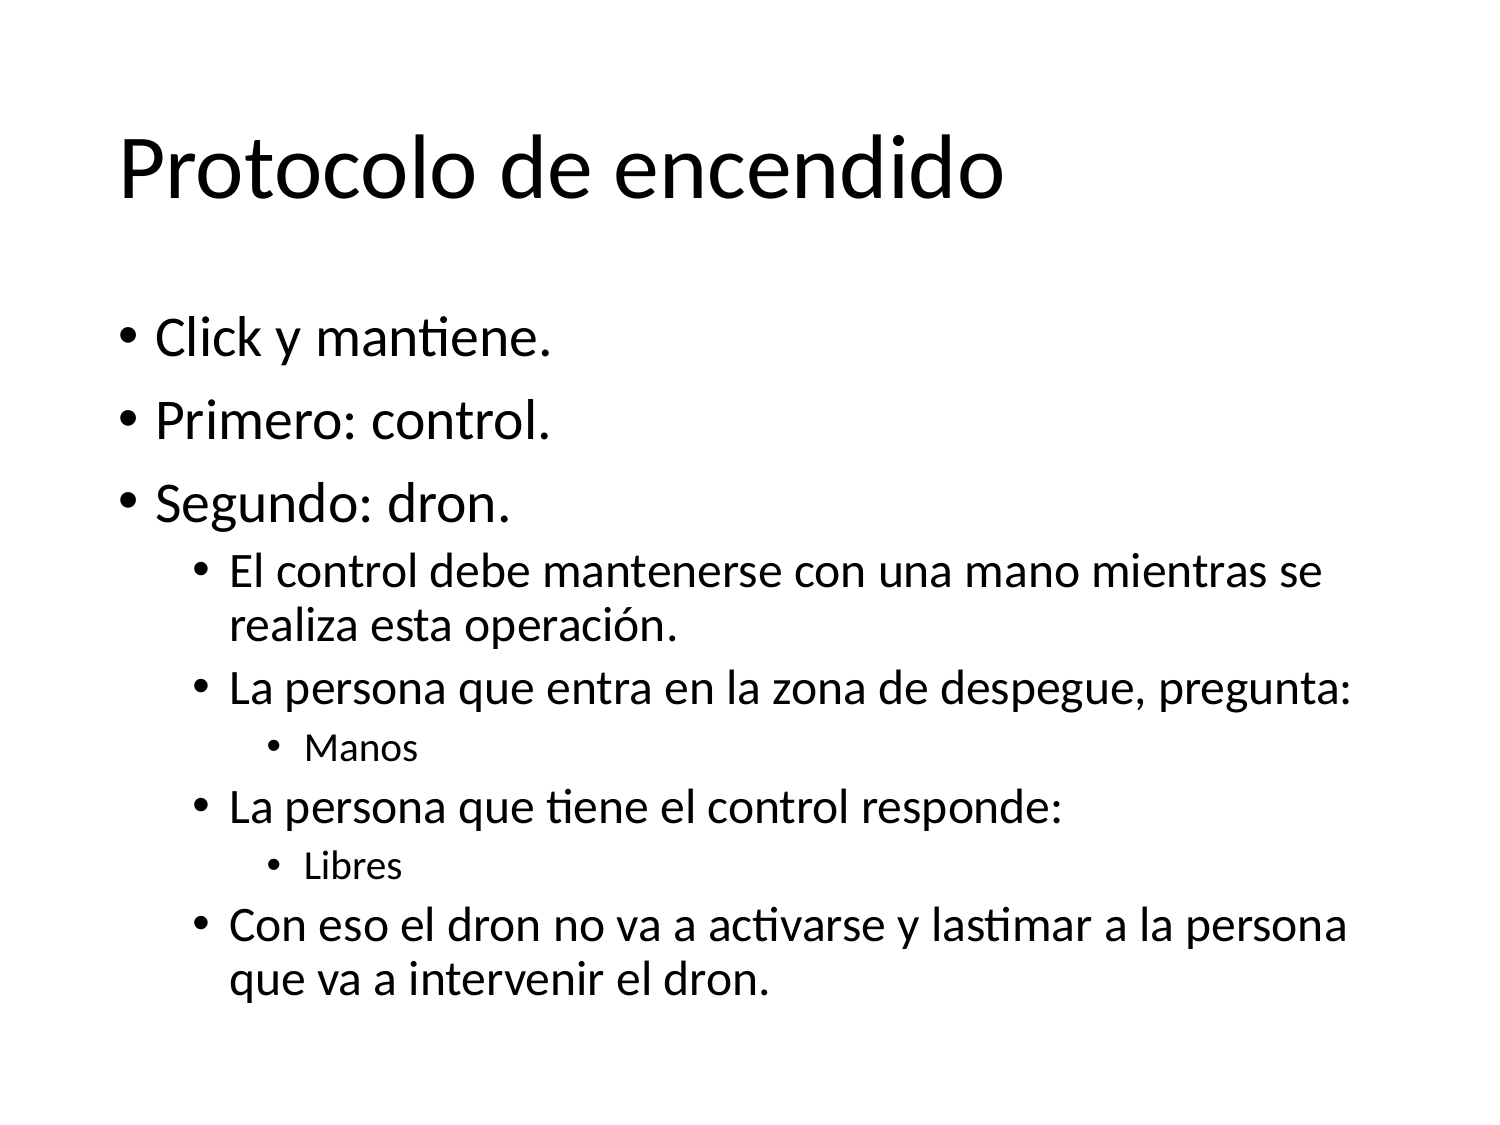

# Protocolo de encendido
Click y mantiene.
Primero: control.
Segundo: dron.
El control debe mantenerse con una mano mientras se realiza esta operación.
La persona que entra en la zona de despegue, pregunta:
Manos
La persona que tiene el control responde:
Libres
Con eso el dron no va a activarse y lastimar a la persona que va a intervenir el dron.